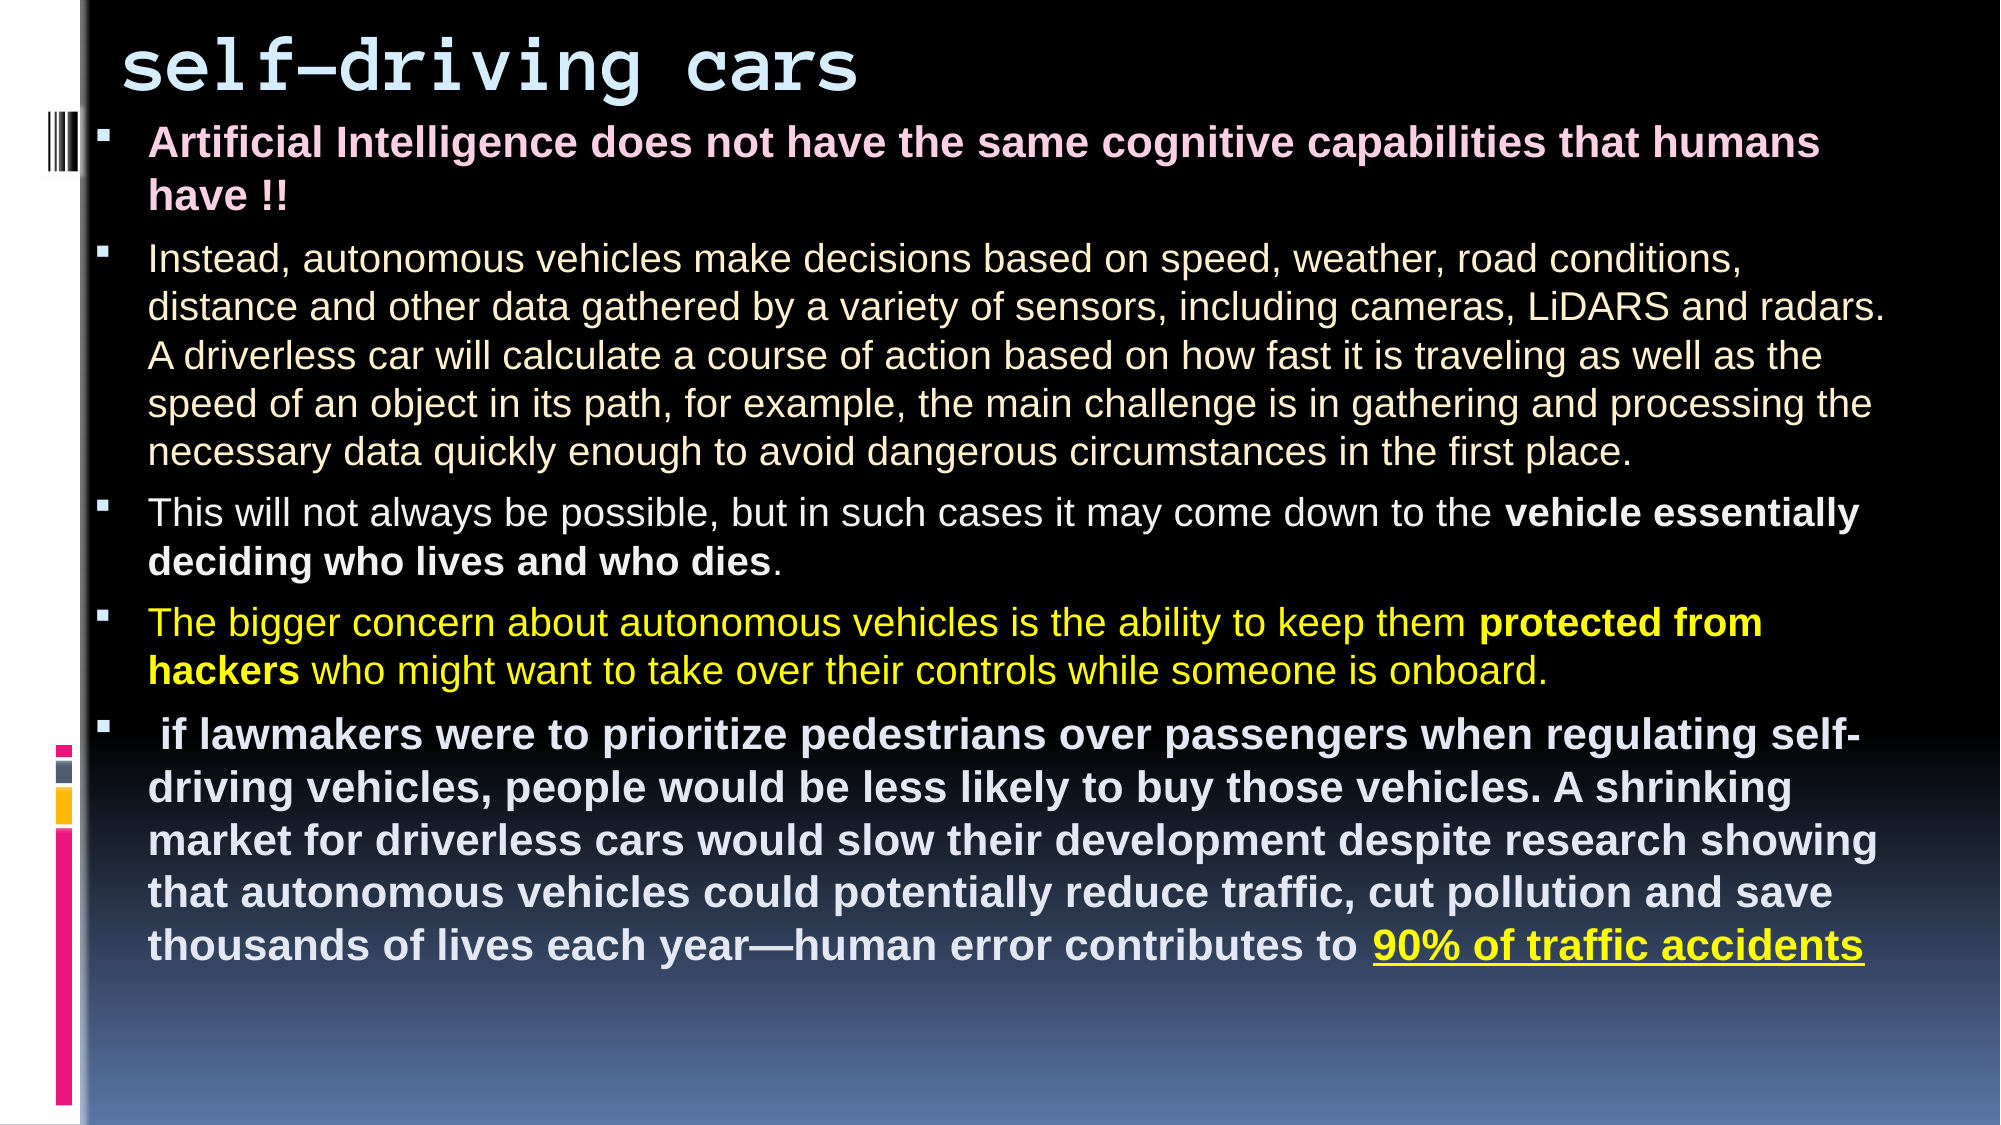

# self-driving cars
Artificial Intelligence does not have the same cognitive capabilities that humans have !!
Instead, autonomous vehicles make decisions based on speed, weather, road conditions, distance and other data gathered by a variety of sensors, including cameras, LiDARS and radars. A driverless car will calculate a course of action based on how fast it is traveling as well as the speed of an object in its path, for example, the main challenge is in gathering and processing the necessary data quickly enough to avoid dangerous circumstances in the first place.
This will not always be possible, but in such cases it may come down to the vehicle essentially deciding who lives and who dies.
The bigger concern about autonomous vehicles is the ability to keep them protected from hackers who might want to take over their controls while someone is onboard.
 if lawmakers were to prioritize pedestrians over passengers when regulating self-driving vehicles, people would be less likely to buy those vehicles. A shrinking market for driverless cars would slow their development despite research showing that autonomous vehicles could potentially reduce traffic, cut pollution and save thousands of lives each year—human error contributes to 90% of traffic accidents